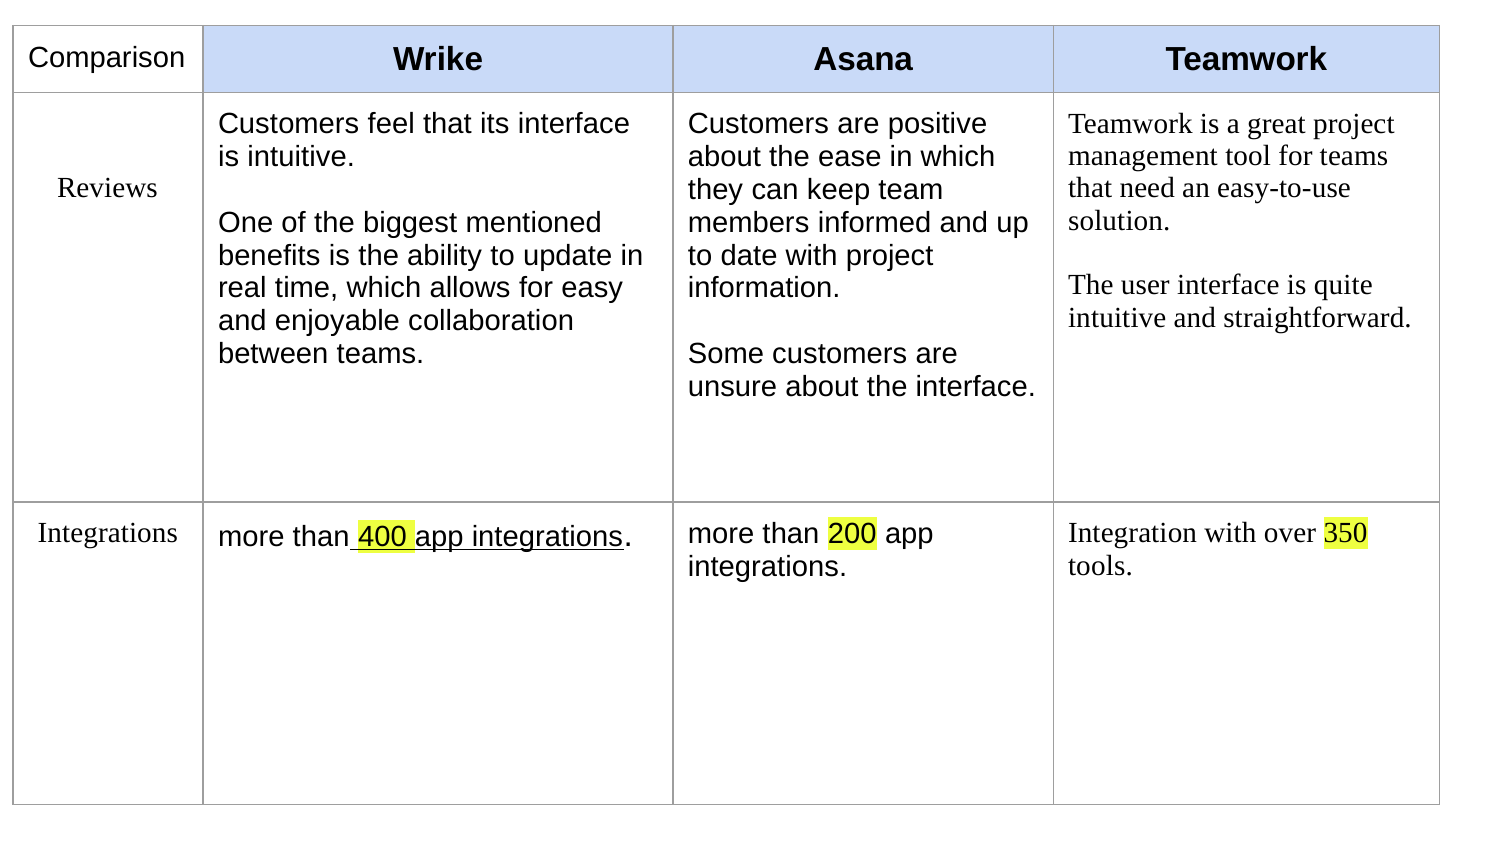

| Comparison | Wrike | Asana | Teamwork |
| --- | --- | --- | --- |
| Reviews | Customers feel that its interface is intuitive. One of the biggest mentioned benefits is the ability to update in real time, which allows for easy and enjoyable collaboration between teams. | Customers are positive about the ease in which they can keep team members informed and up to date with project information. Some customers are unsure about the interface. | Teamwork is a great project management tool for teams that need an easy-to-use solution. The user interface is quite intuitive and straightforward. |
| Integrations | more than 400 app integrations. | more than 200 app integrations. | Integration with over 350 tools. |